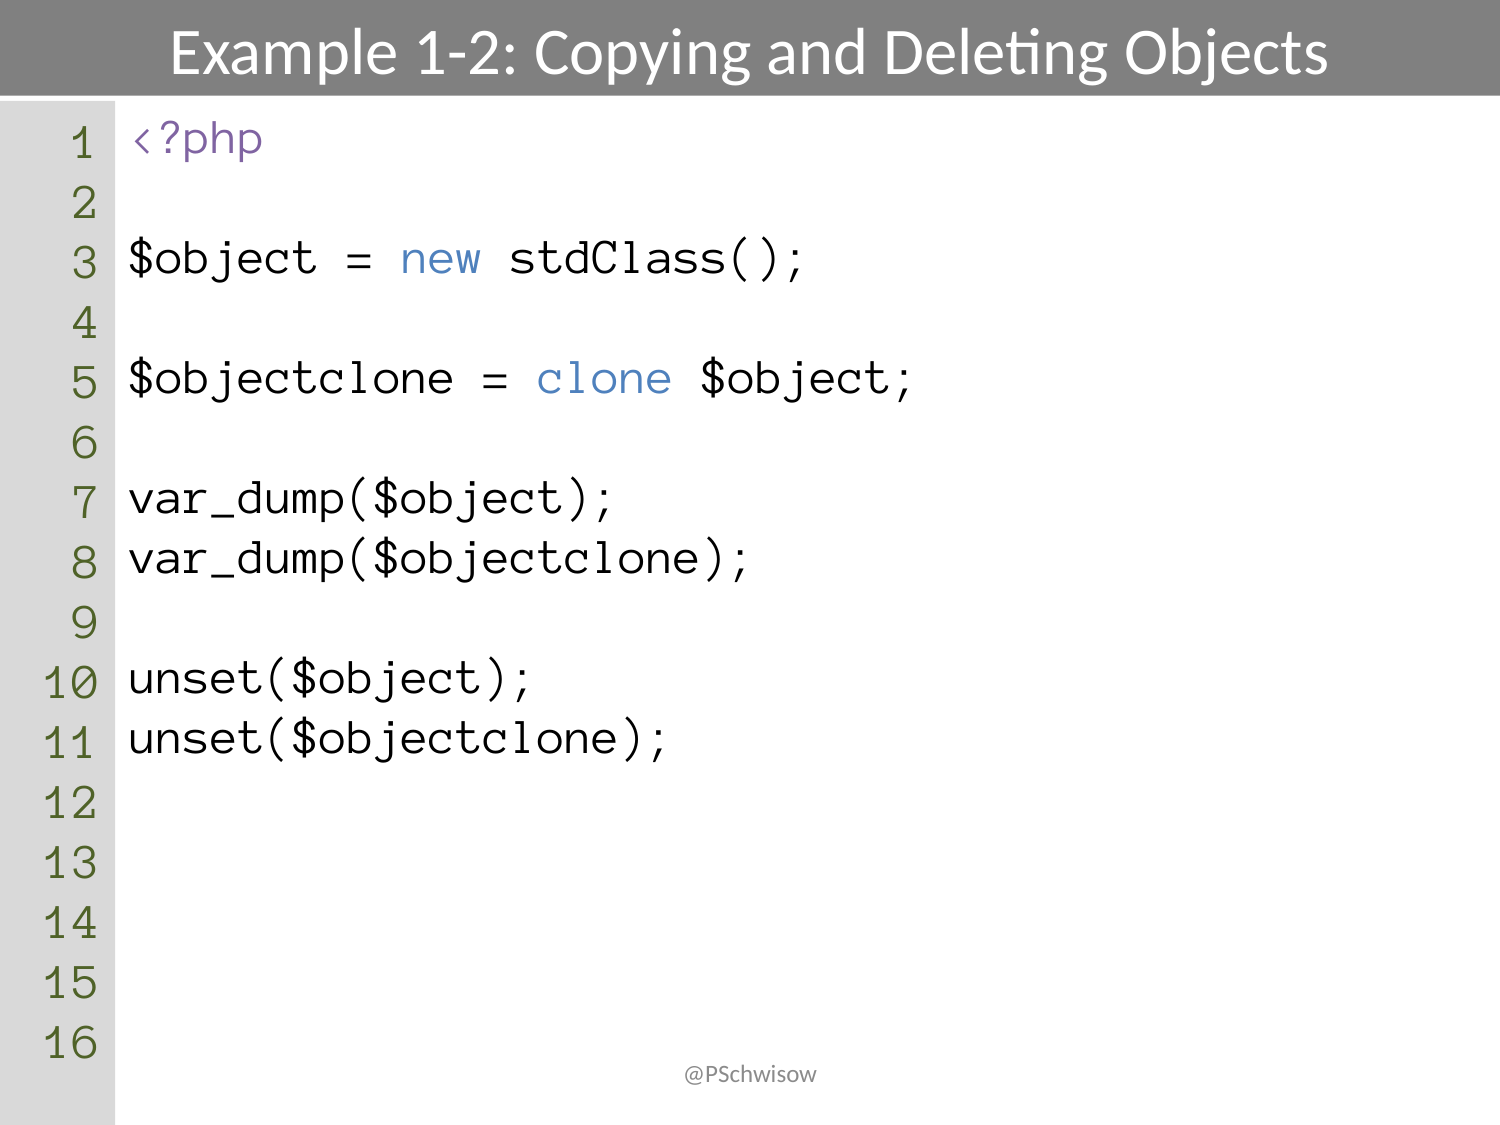

# Example 1-2: Copying and Deleting Objects
<?php

$object = new stdClass();

$objectclone = clone $object;

var_dump($object);
var_dump($objectclone);

unset($object);
unset($objectclone);
1
2
3
4
5
6
7
8
9
10
11
12
13
14
15
16

@PSchwisow